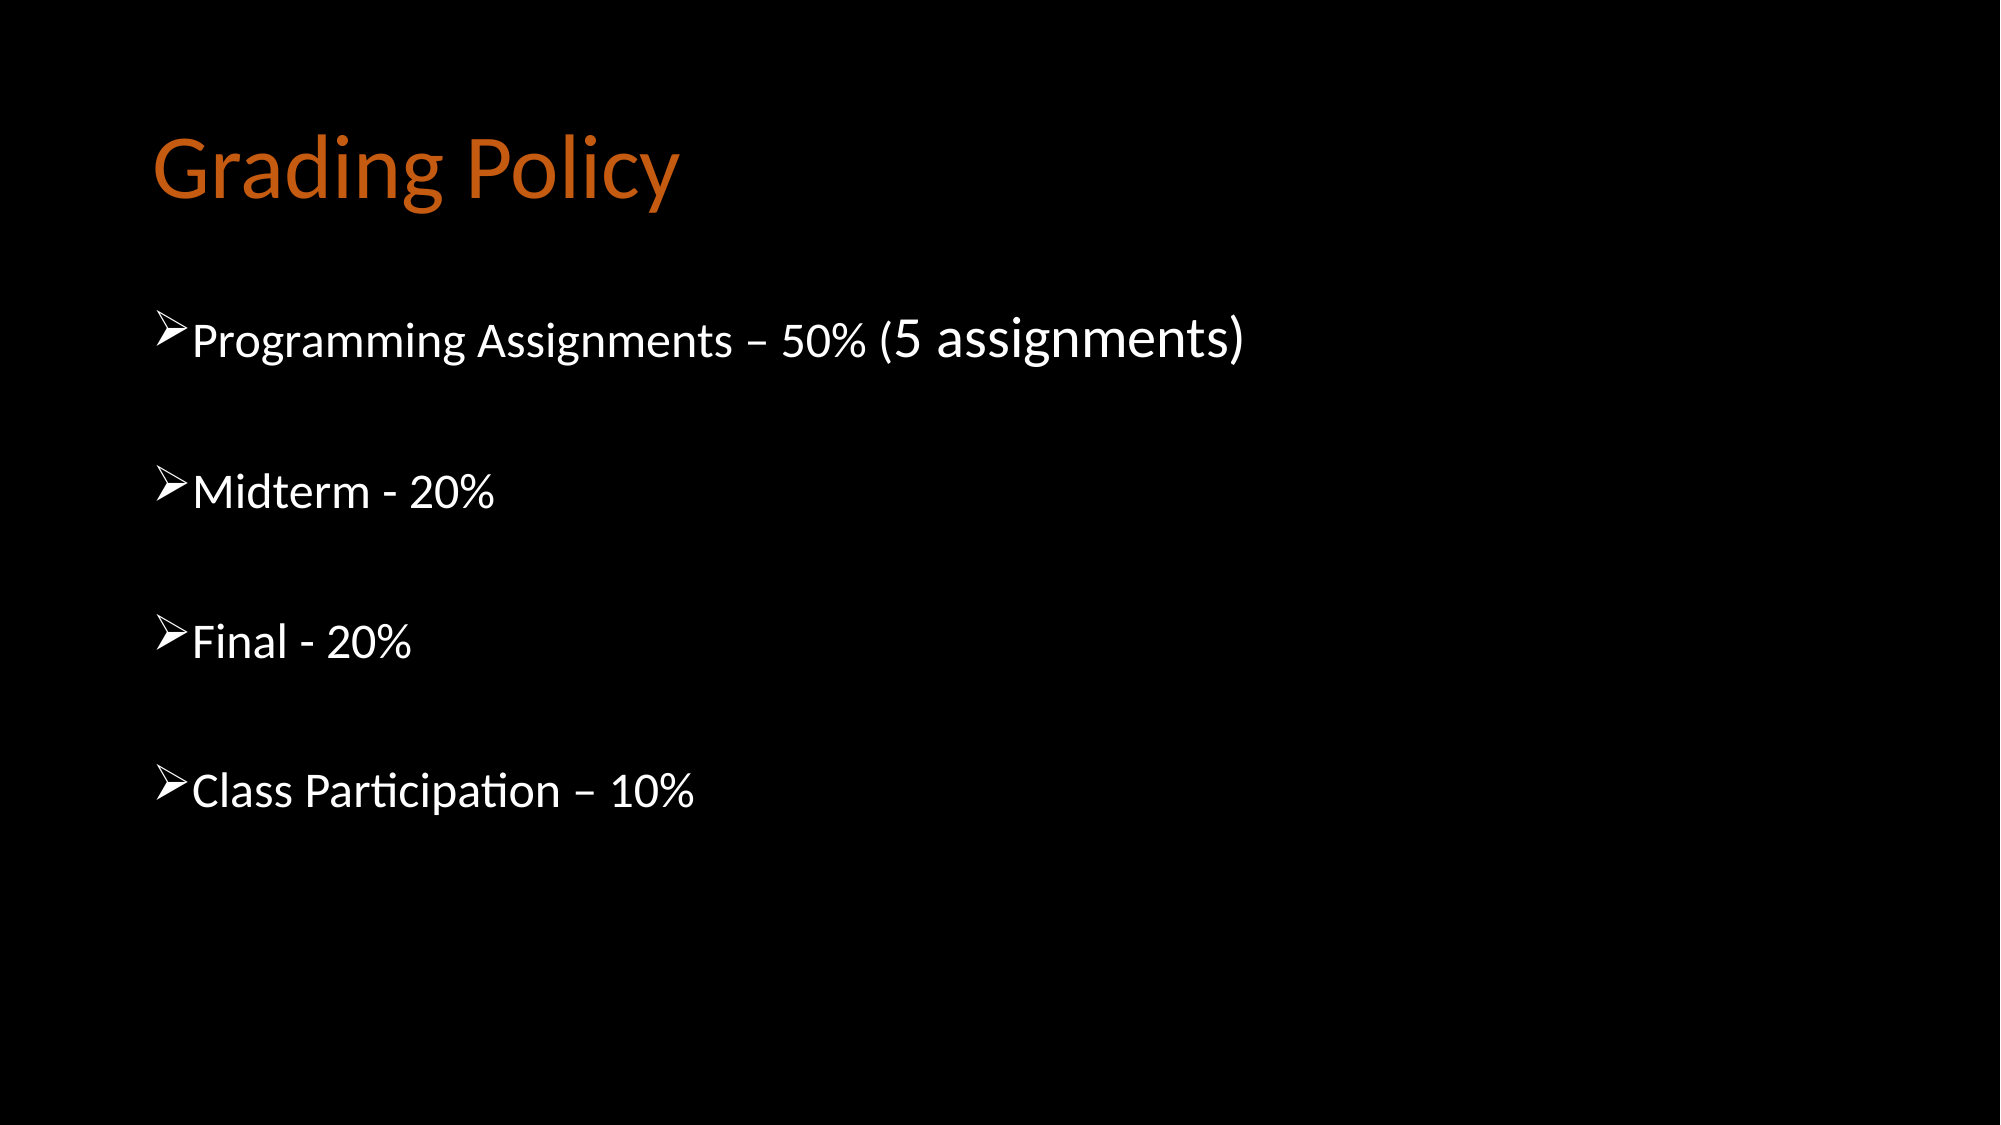

# Grading Policy
Programming Assignments – 50% (5 assignments)

Midterm - 20%

Final - 20%

Class Participation – 10%